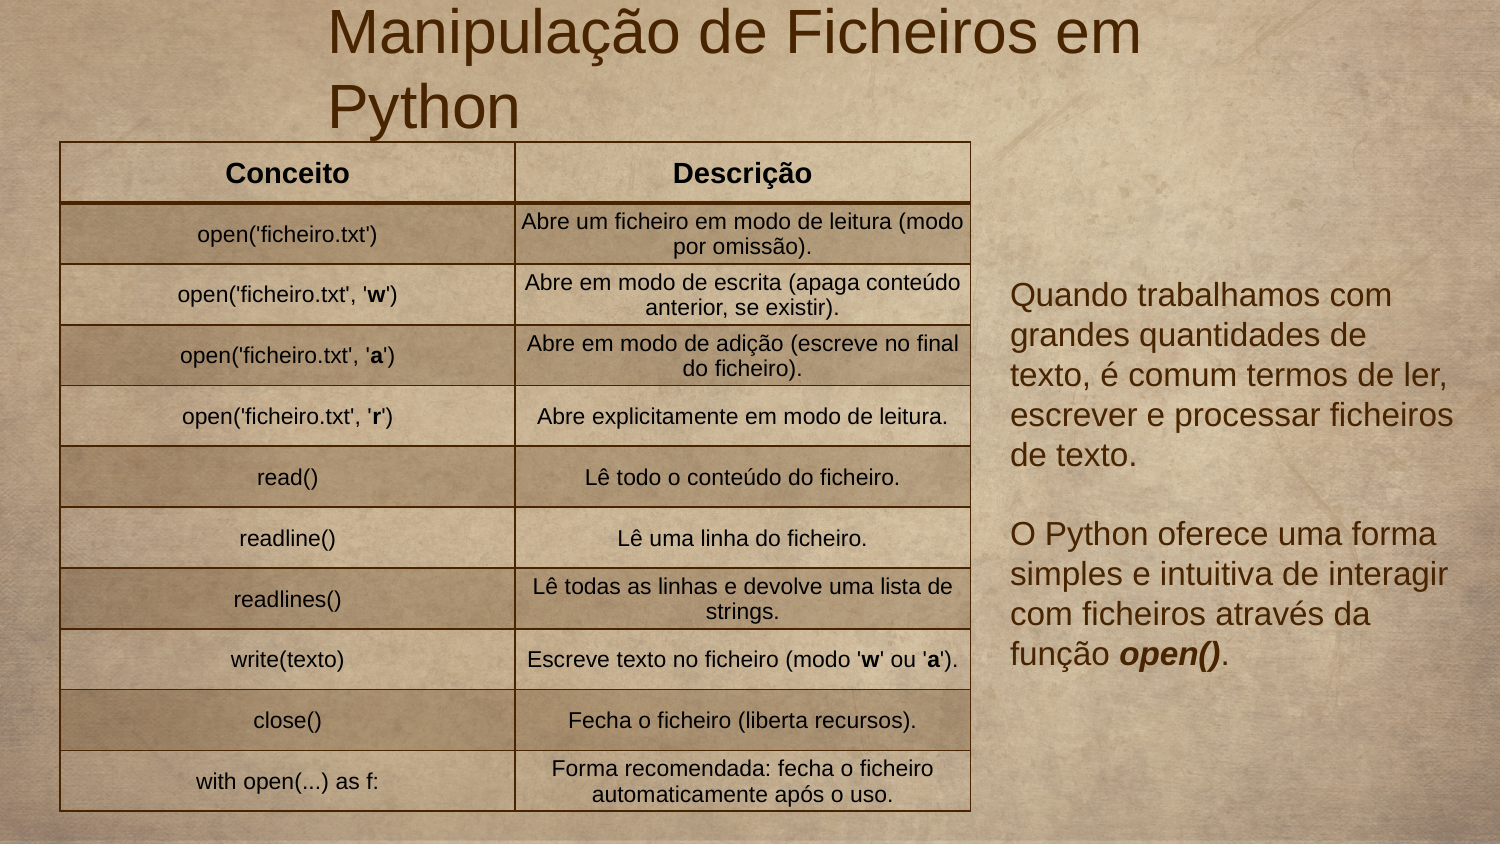

Manipulação de Ficheiros em Python
| Conceito | Descrição |
| --- | --- |
| open('ficheiro.txt') | Abre um ficheiro em modo de leitura (modo por omissão). |
| open('ficheiro.txt', 'w') | Abre em modo de escrita (apaga conteúdo anterior, se existir). |
| open('ficheiro.txt', 'a') | Abre em modo de adição (escreve no final do ficheiro). |
| open('ficheiro.txt', 'r') | Abre explicitamente em modo de leitura. |
| read() | Lê todo o conteúdo do ficheiro. |
| readline() | Lê uma linha do ficheiro. |
| readlines() | Lê todas as linhas e devolve uma lista de strings. |
| write(texto) | Escreve texto no ficheiro (modo 'w' ou 'a'). |
| close() | Fecha o ficheiro (liberta recursos). |
| with open(...) as f: | Forma recomendada: fecha o ficheiro automaticamente após o uso. |
Quando trabalhamos com grandes quantidades de texto, é comum termos de ler, escrever e processar ficheiros de texto.

O Python oferece uma forma simples e intuitiva de interagir com ficheiros através da função open().